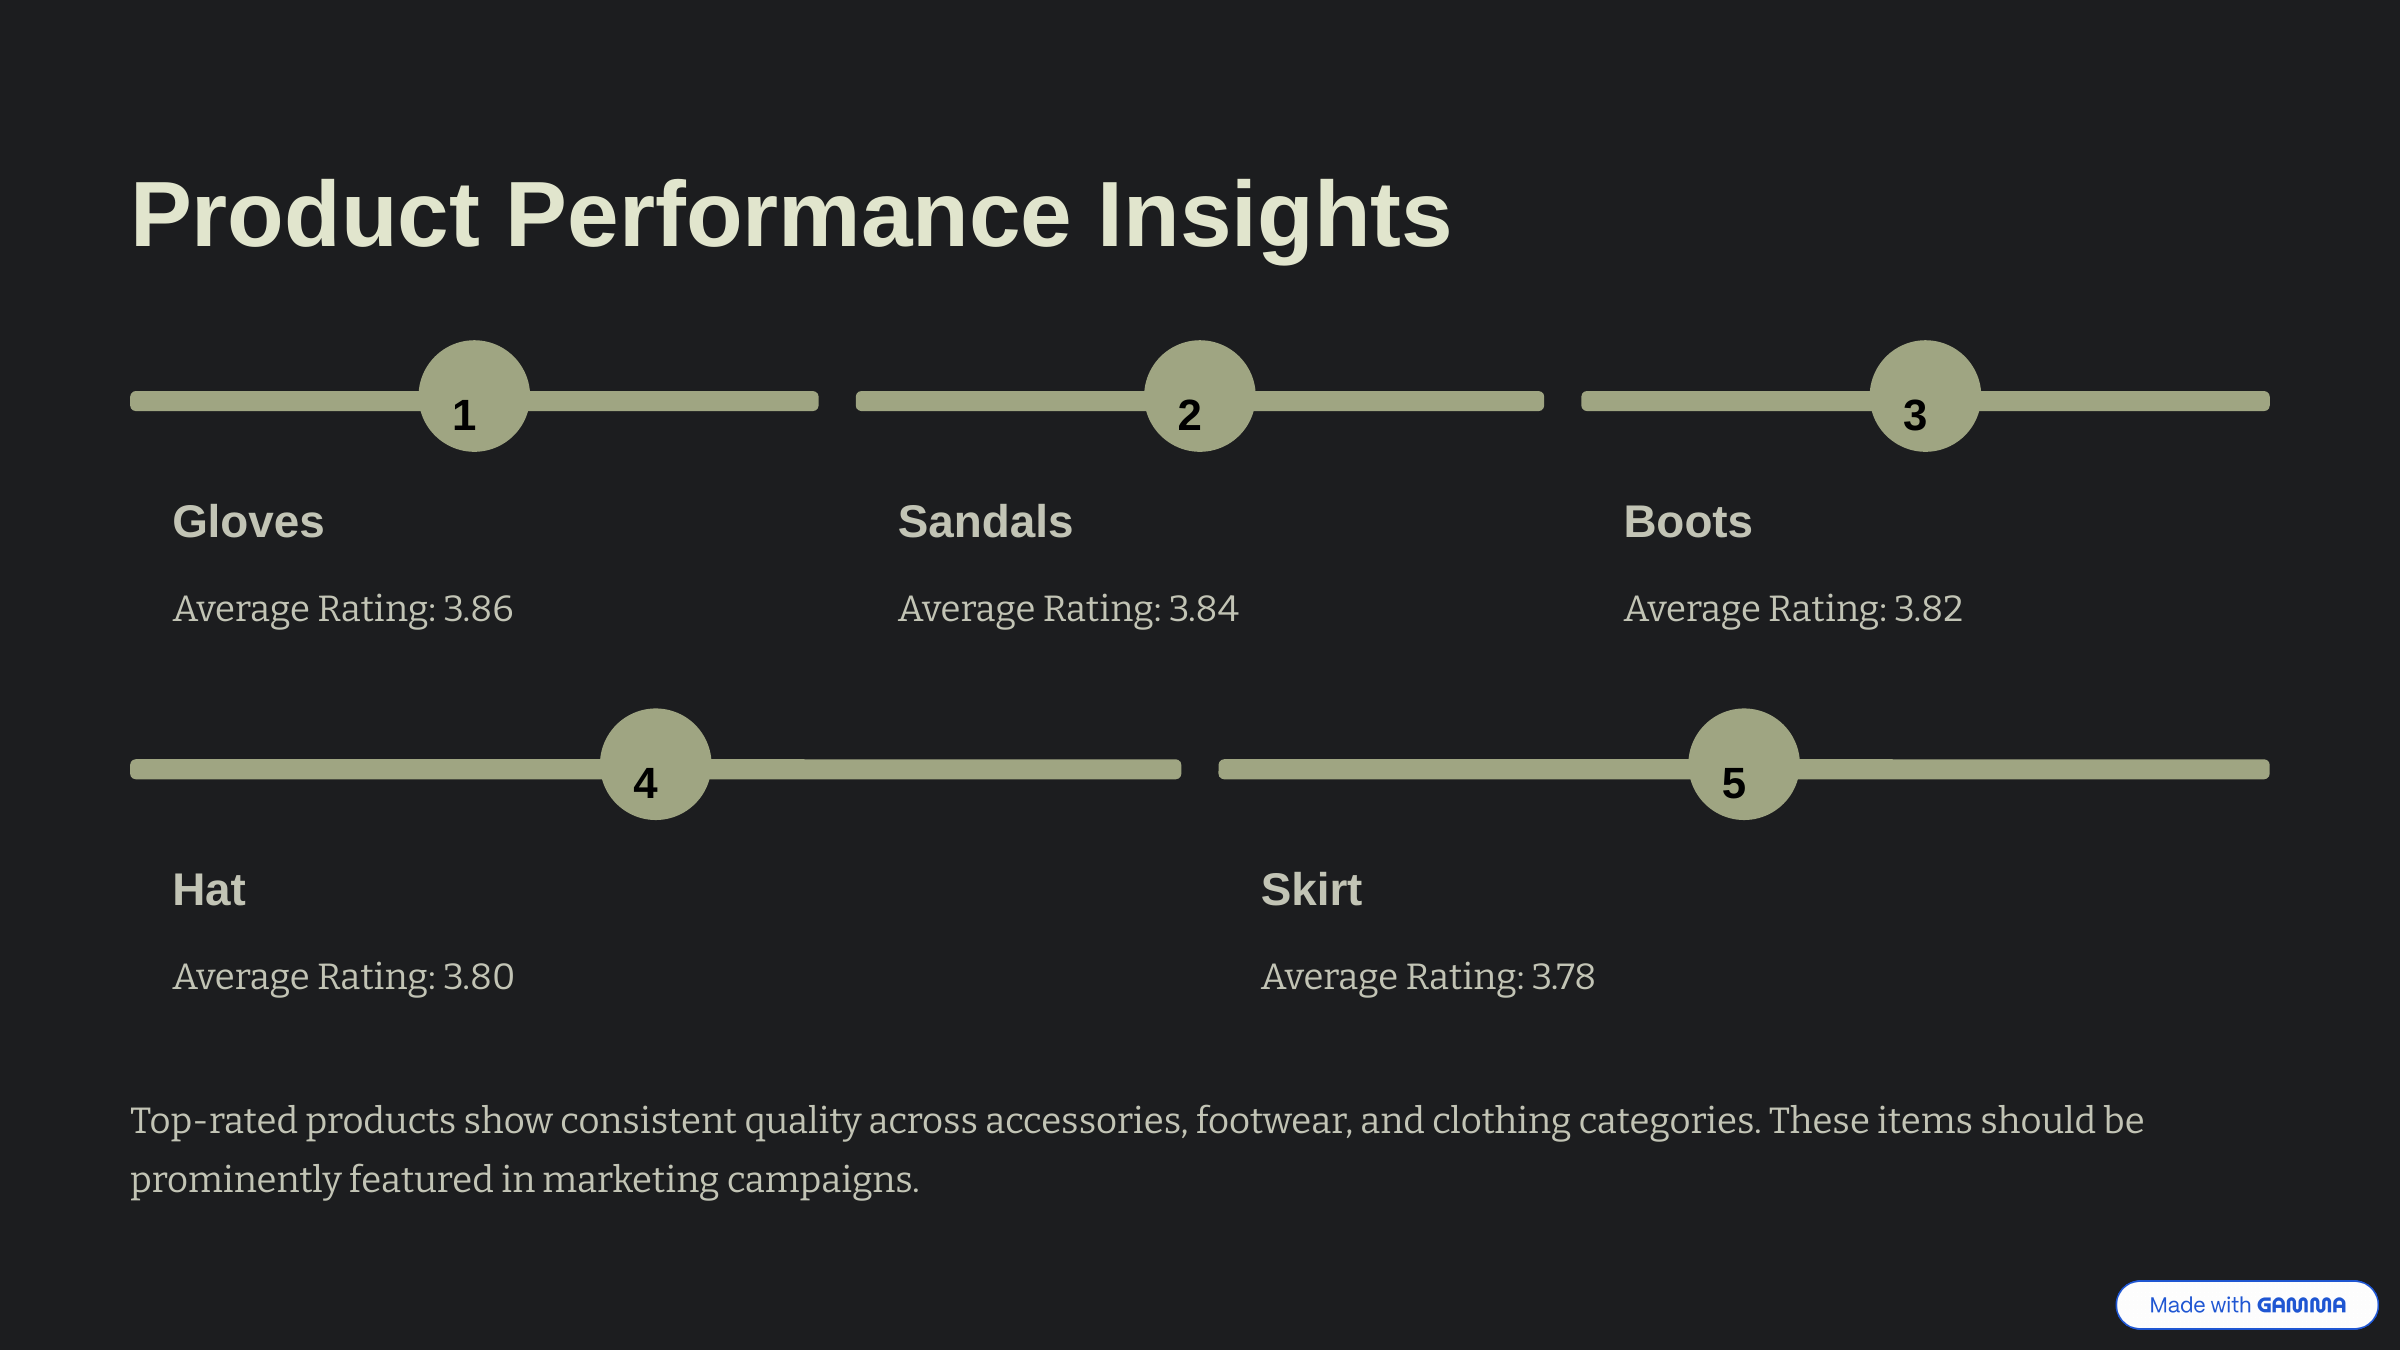

Product Performance Insights

1
2
3

Gloves
Sandals
Boots
Average Rating: 3.86
Average Rating: 3.84
Average Rating: 3.82

4
5

Hat
Skirt
Average Rating: 3.80
Average Rating: 3.78
Top-rated products show consistent quality across accessories, footwear, and clothing categories. These items should be prominently featured in marketing campaigns.